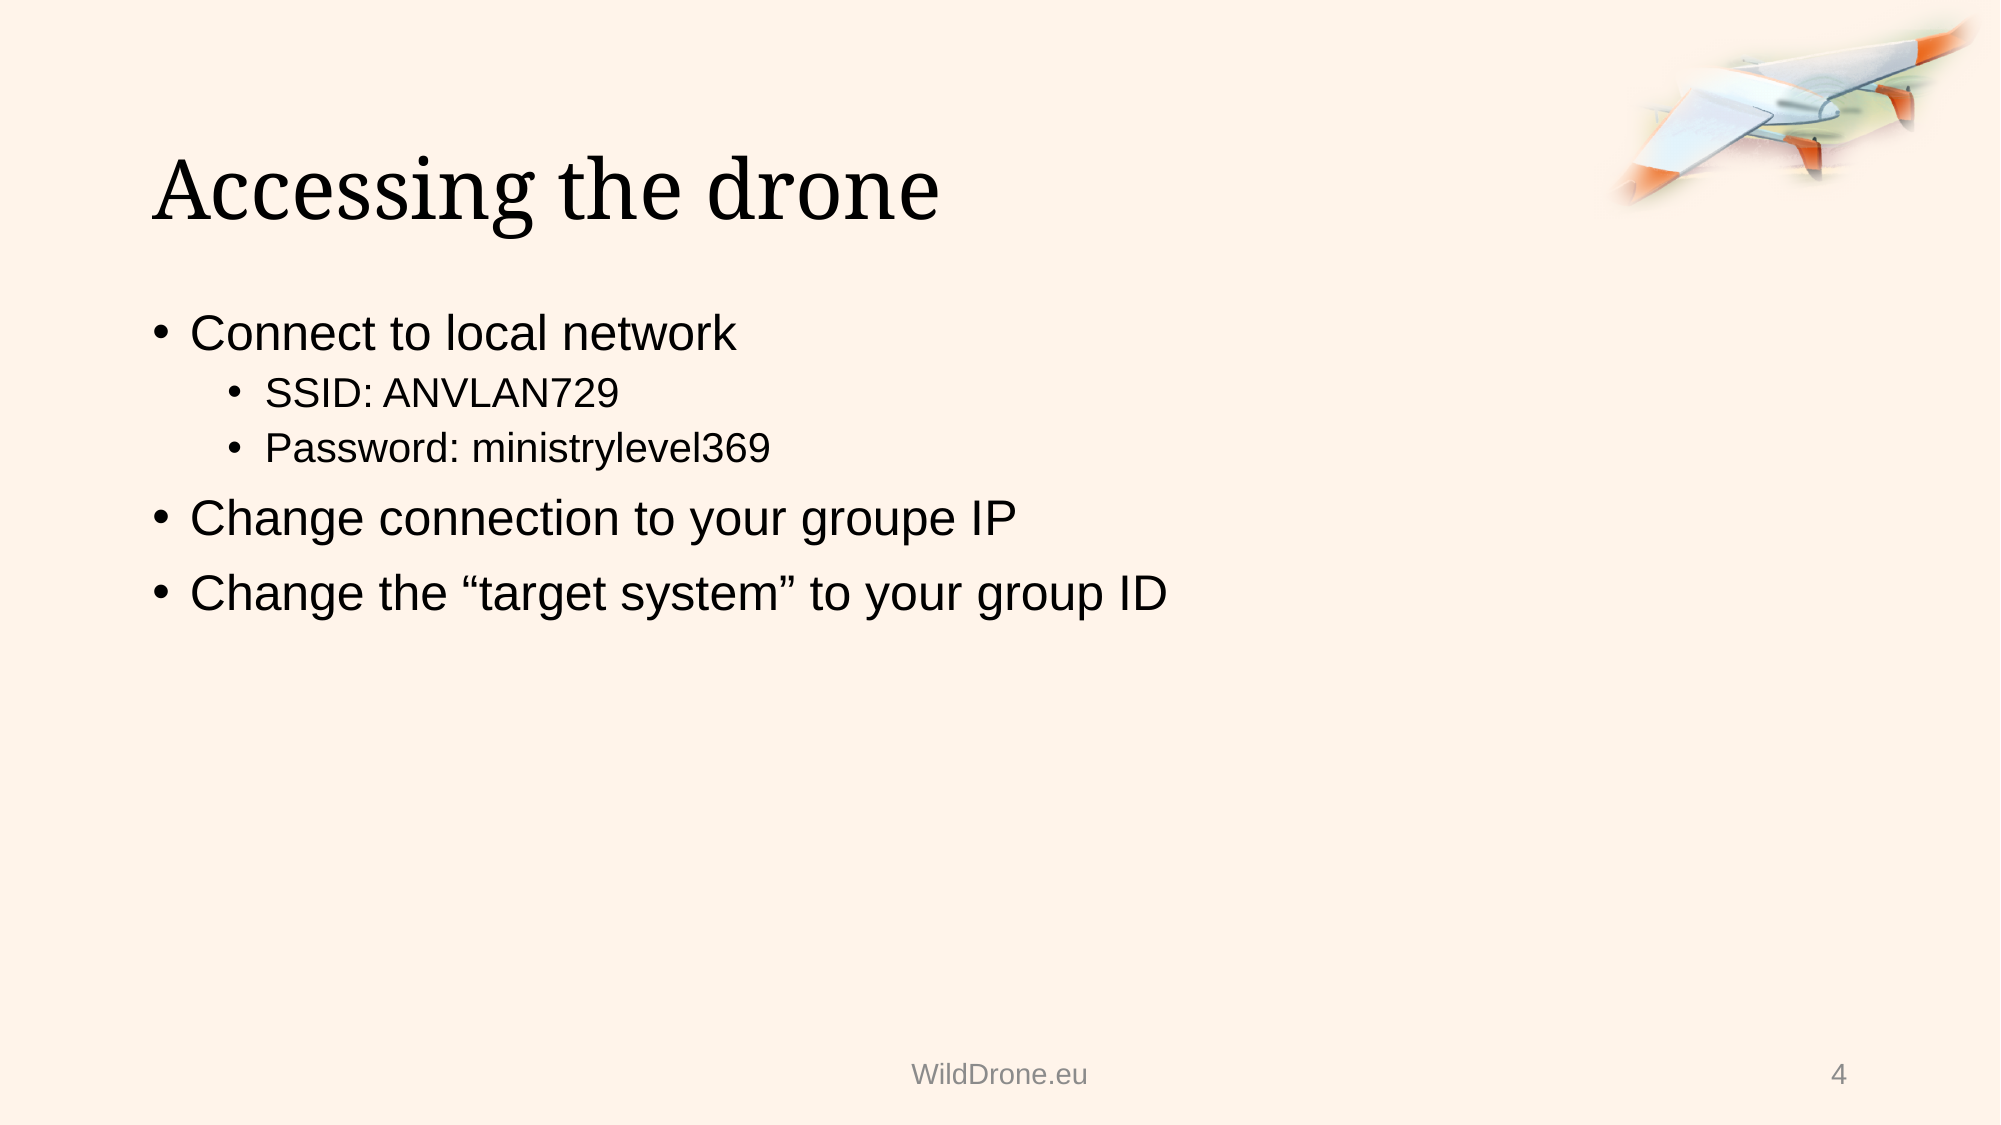

# Accessing the drone
Connect to local network
SSID: ANVLAN729
Password: ministrylevel369
Change connection to your groupe IP
Change the “target system” to your group ID
WildDrone.eu
4